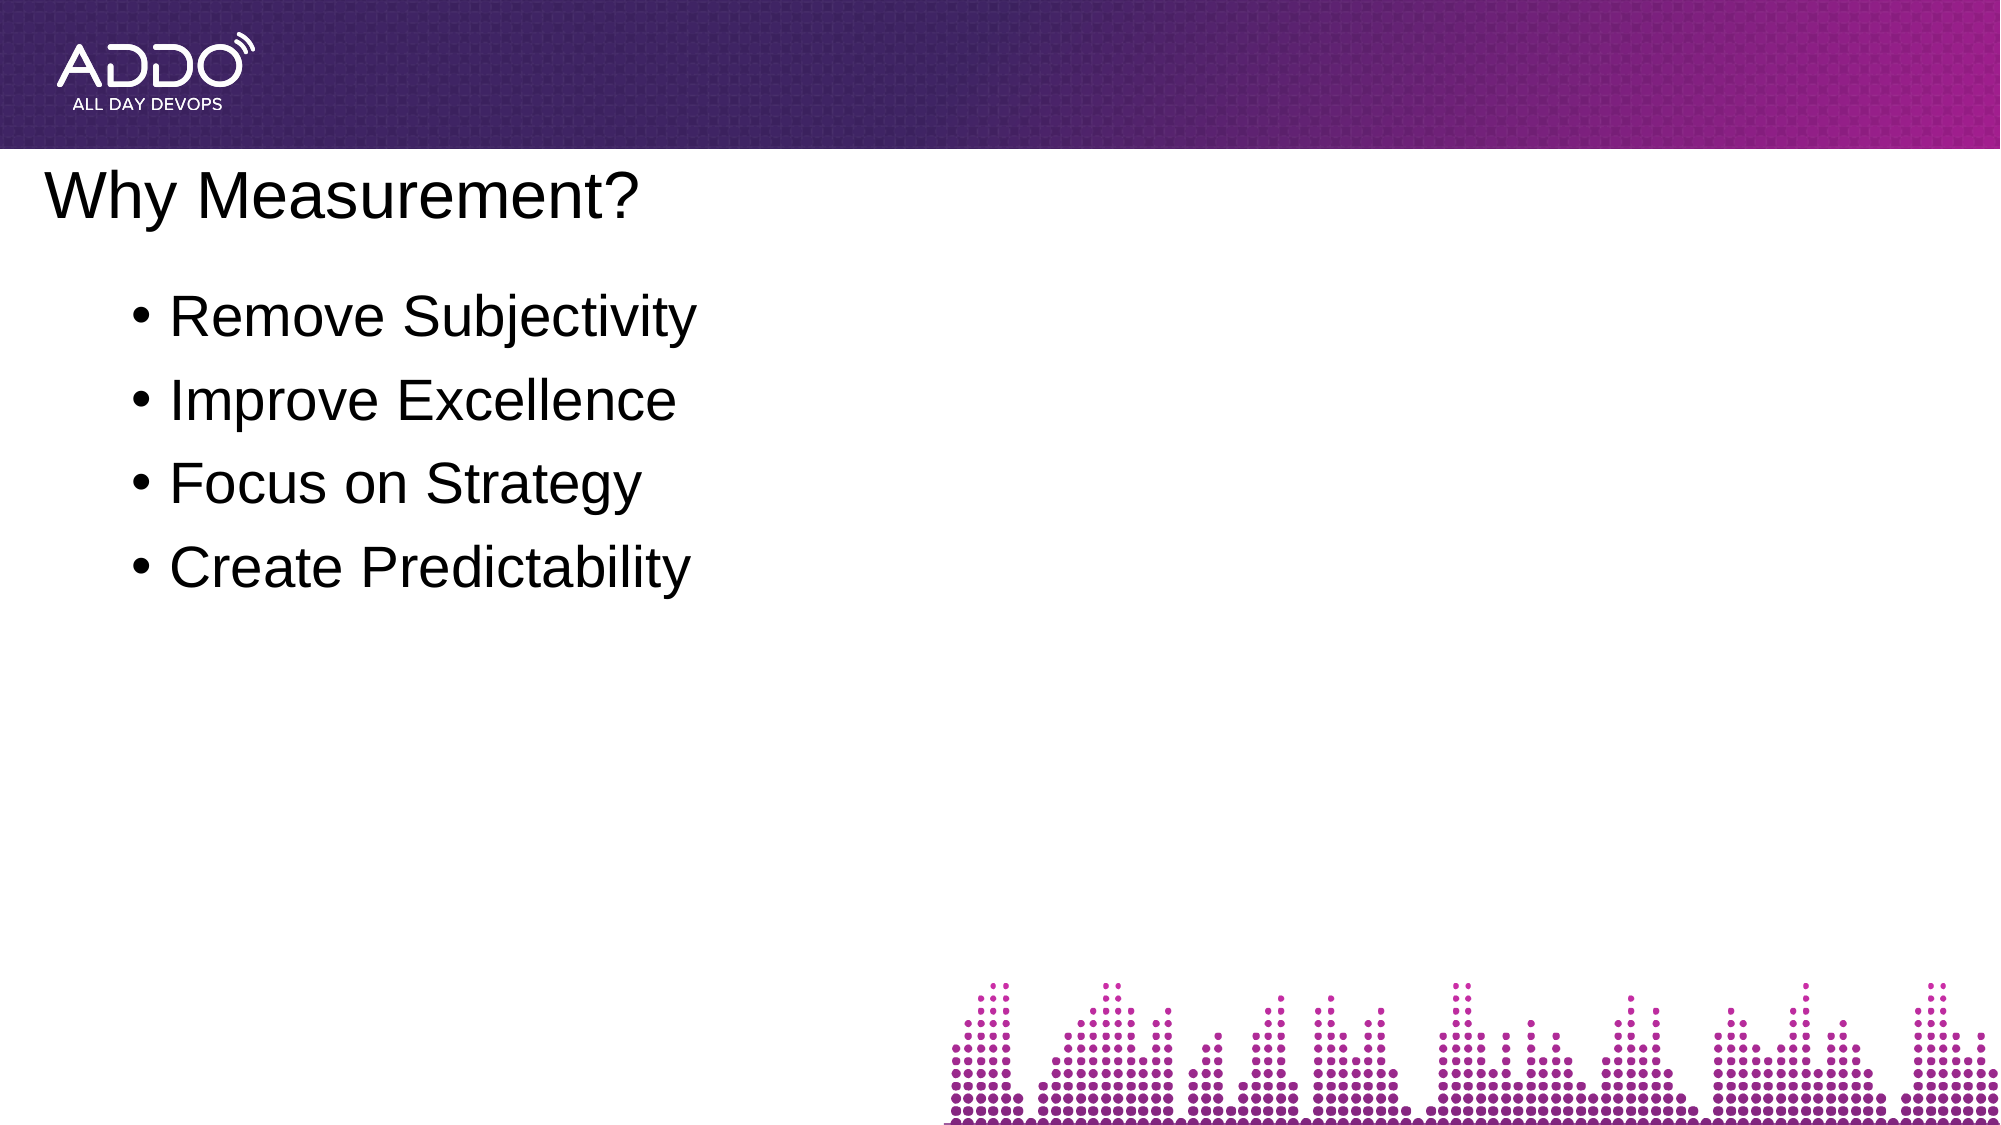

# Why Measurement?
Remove Subjectivity
Improve Excellence
Focus on Strategy
Create Predictability